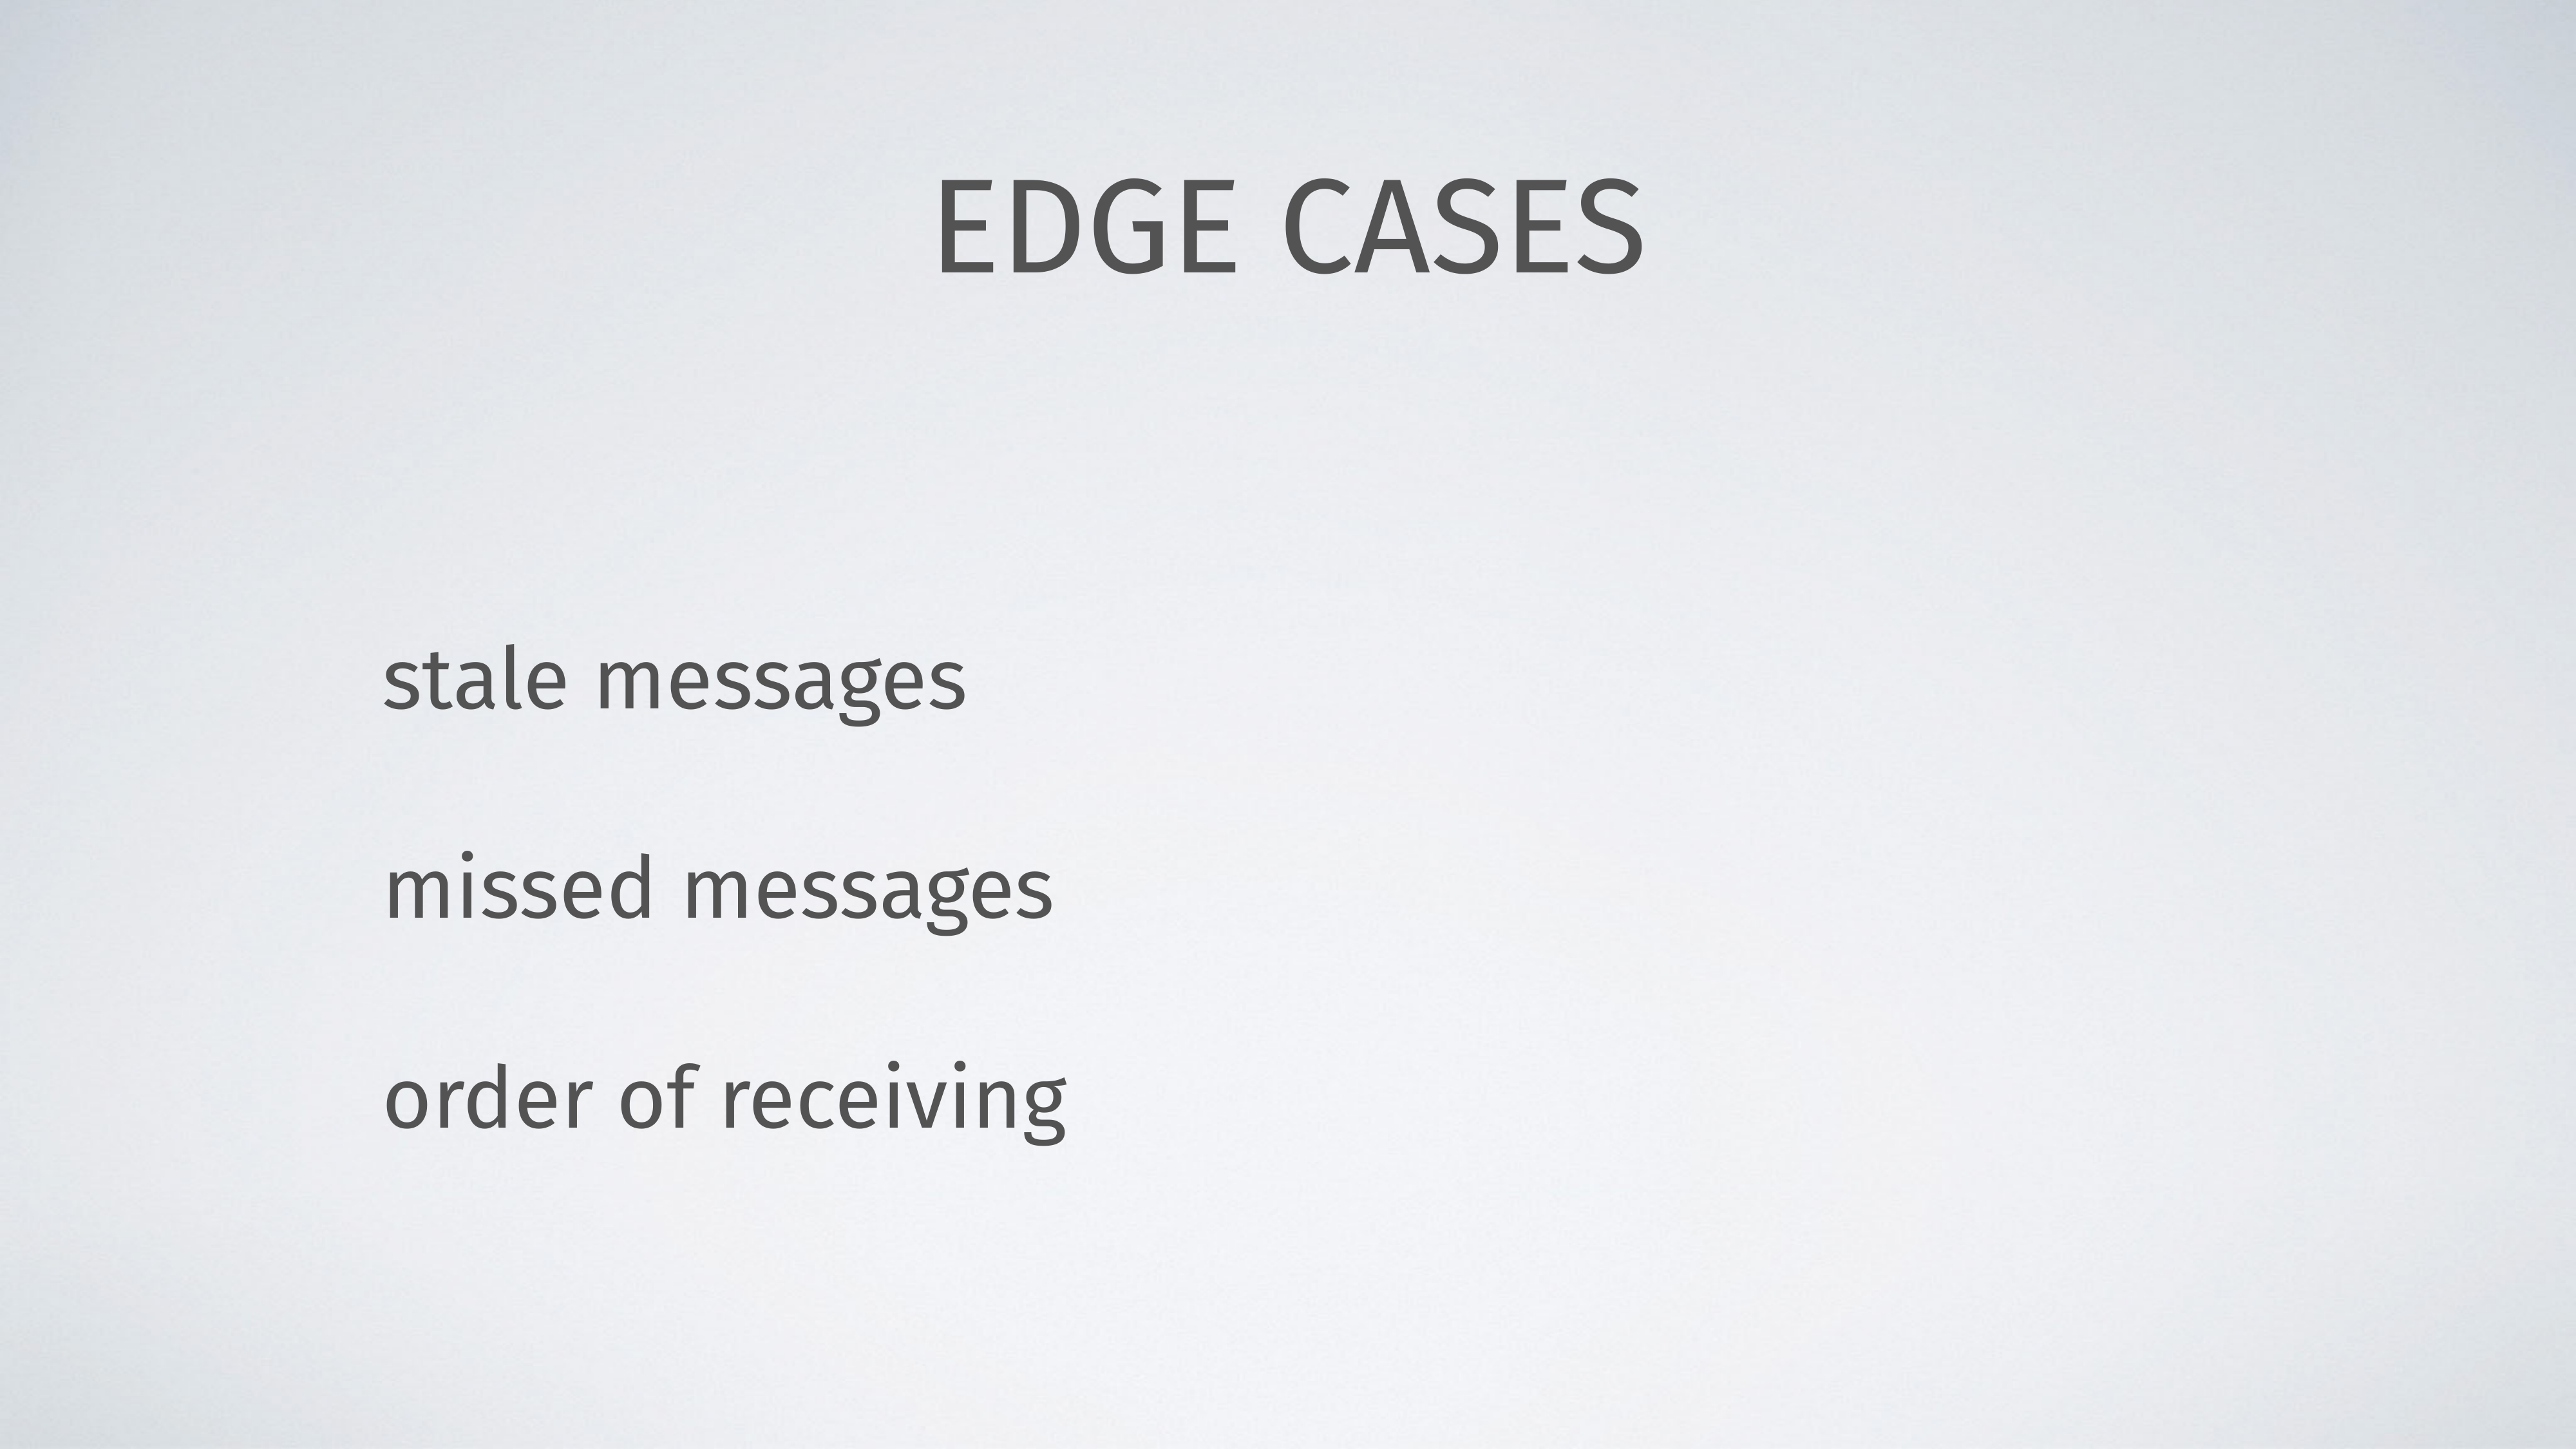

# Edge cases
stale messages
missed messages
order of receiving